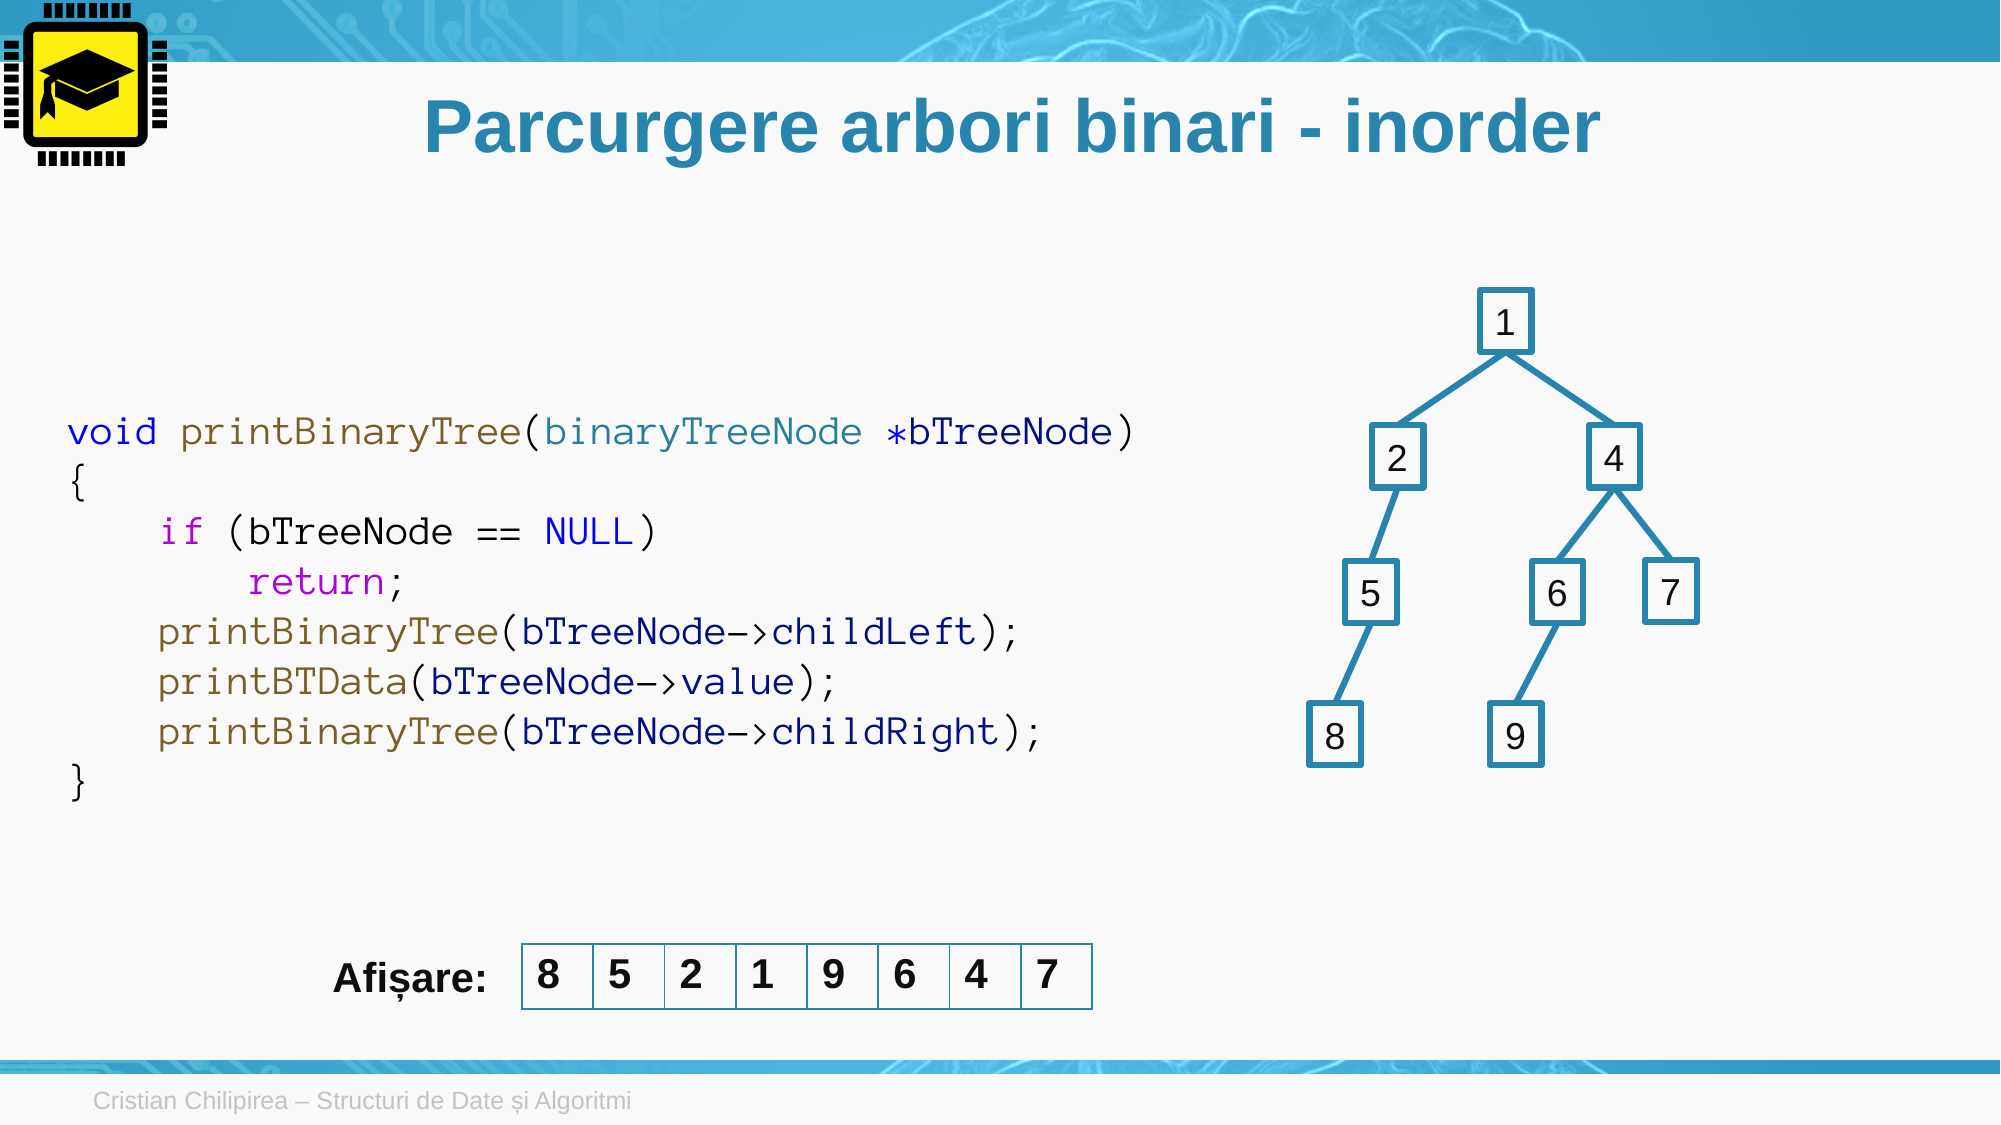

# Parcurgere arbori binari - inorder
1
void printBinaryTree(binaryTreeNode *bTreeNode)
{
    if (bTreeNode == NULL)
        return;
    printBinaryTree(bTreeNode->childLeft);
    printBTData(bTreeNode->value);
    printBinaryTree(bTreeNode->childRight);
}
2
4
7
5
6
8
9
Afișare:
| 8 | 5 | 2 | 1 | 9 | 6 | 4 | 7 |
| --- | --- | --- | --- | --- | --- | --- | --- |
Cristian Chilipirea – Structuri de Date și Algoritmi